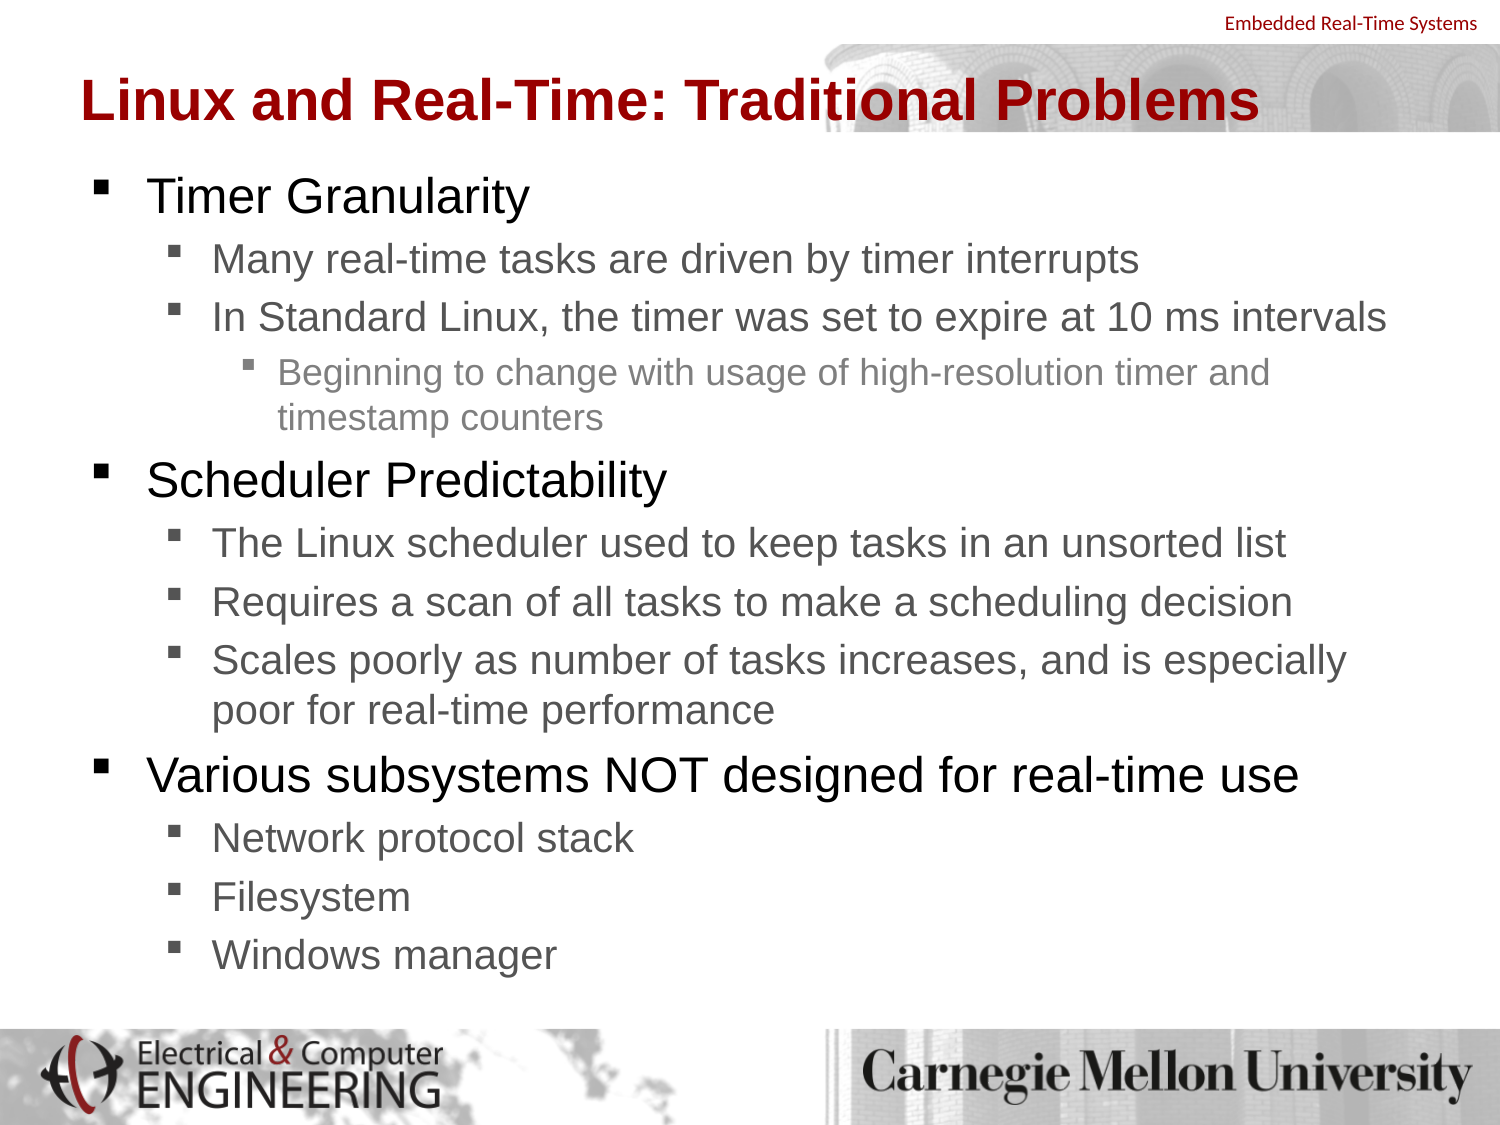

# Linux and Real-Time: Traditional Problems
Timer Granularity
Many real-time tasks are driven by timer interrupts
In Standard Linux, the timer was set to expire at 10 ms intervals
Beginning to change with usage of high-resolution timer and timestamp counters
Scheduler Predictability
The Linux scheduler used to keep tasks in an unsorted list
Requires a scan of all tasks to make a scheduling decision
Scales poorly as number of tasks increases, and is especially poor for real-time performance
Various subsystems NOT designed for real-time use
Network protocol stack
Filesystem
Windows manager